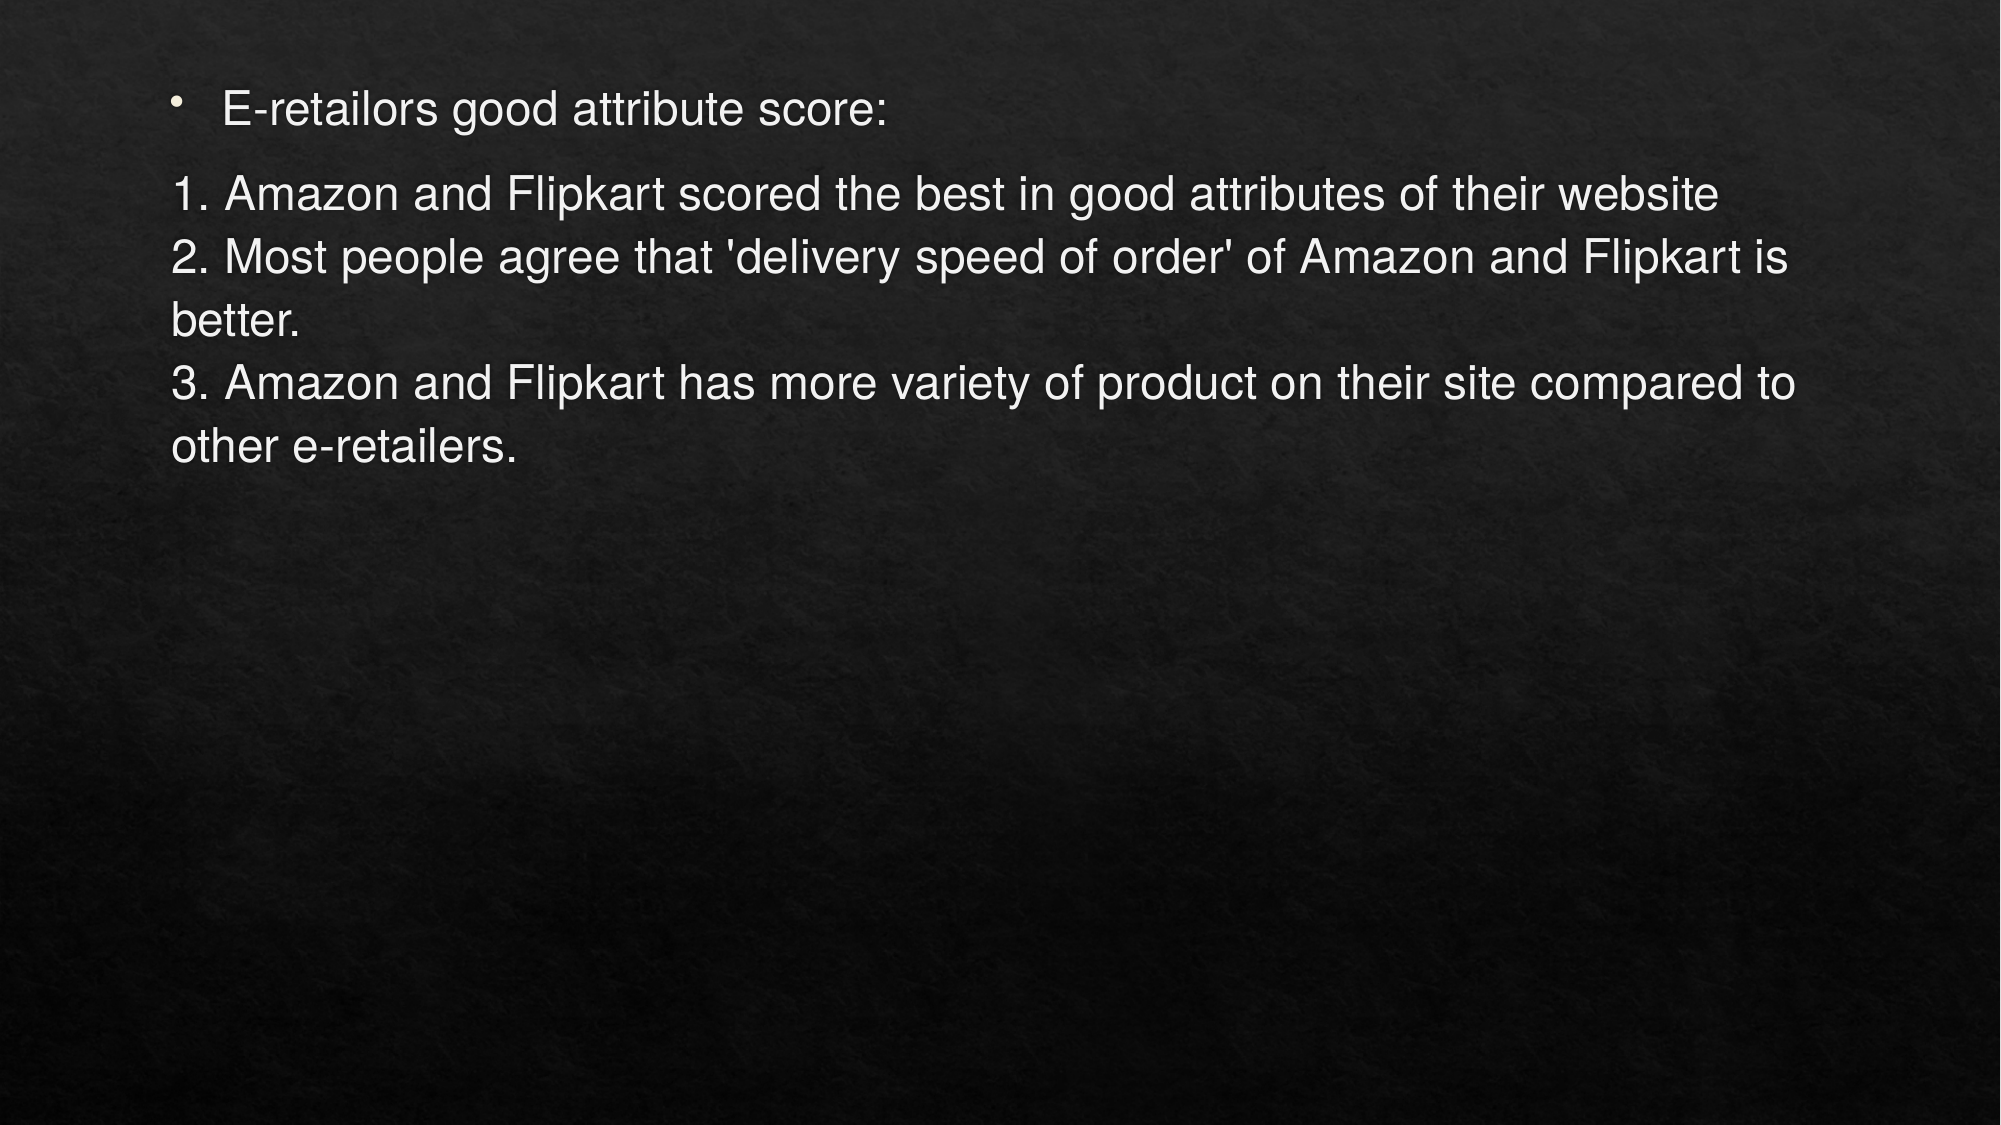

E-retailors good attribute score:
1. Amazon and Flipkart scored the best in good attributes of their website
2. Most people agree that 'delivery speed of order' of Amazon and Flipkart is better.
3. Amazon and Flipkart has more variety of product on their site compared to other e-retailers.